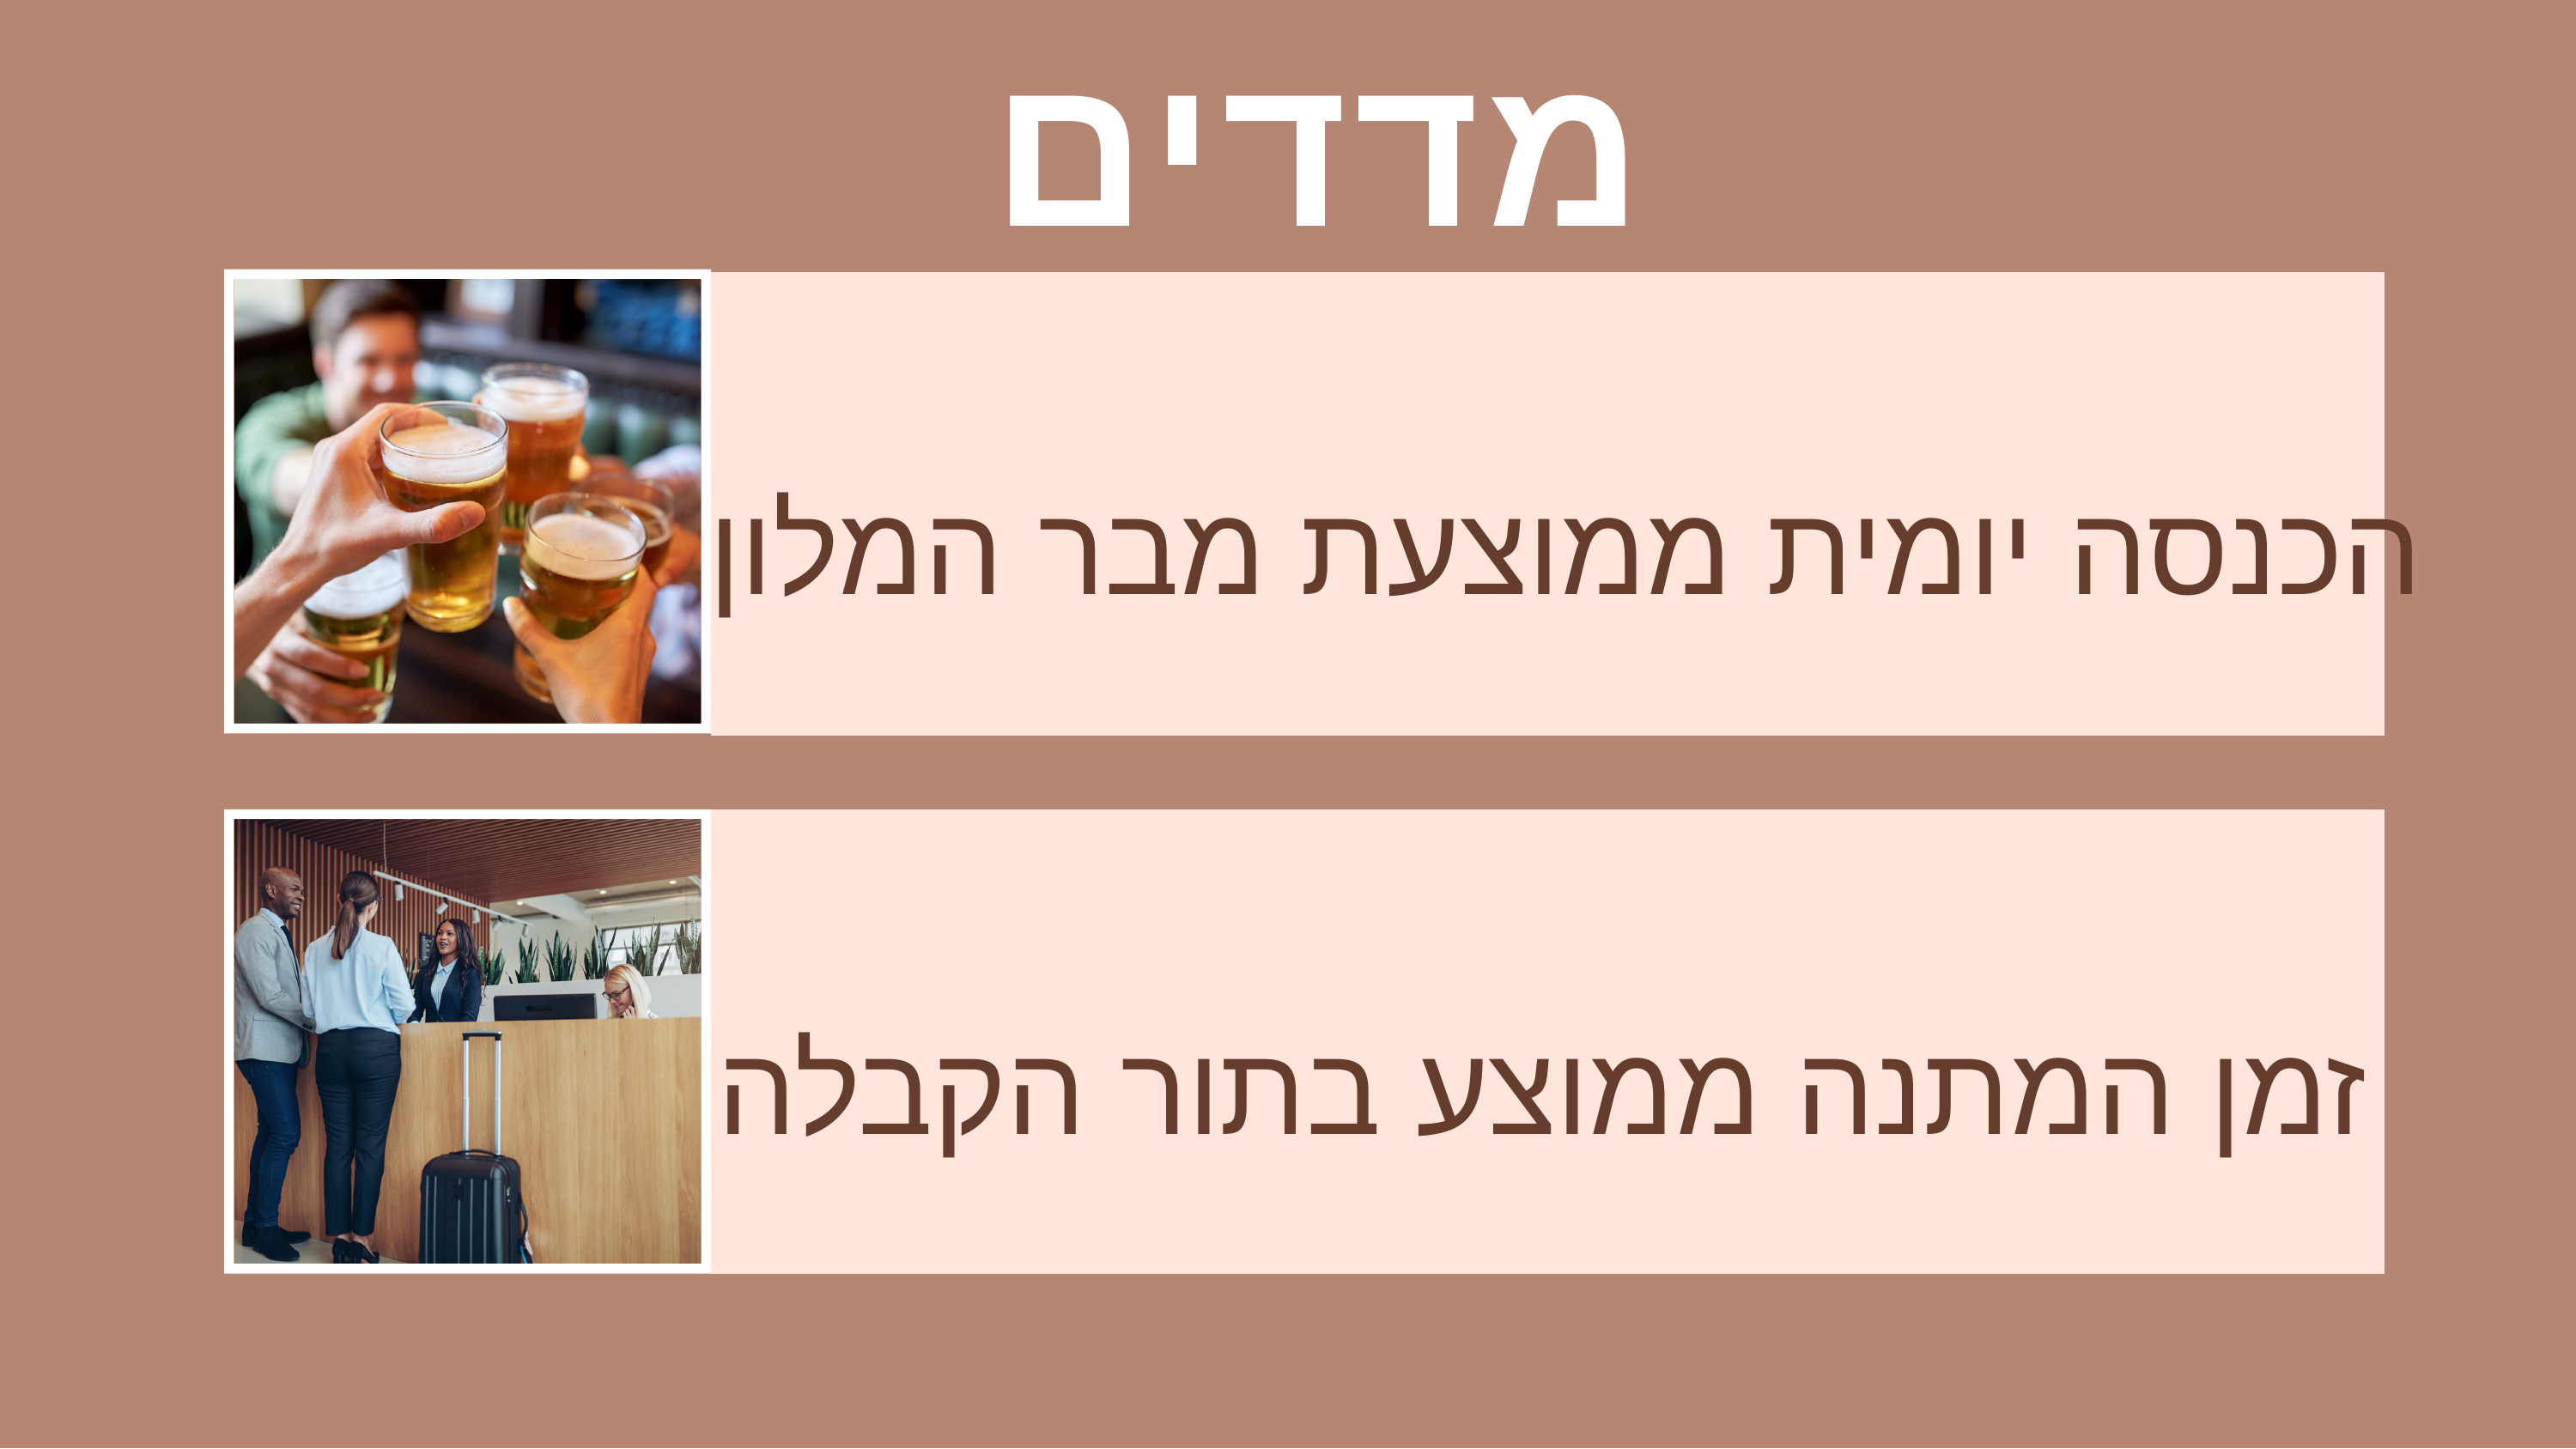

מדדים

הכנסה יומית ממוצעת מבר המלון

זמן המתנה ממוצע בתור הקבלה